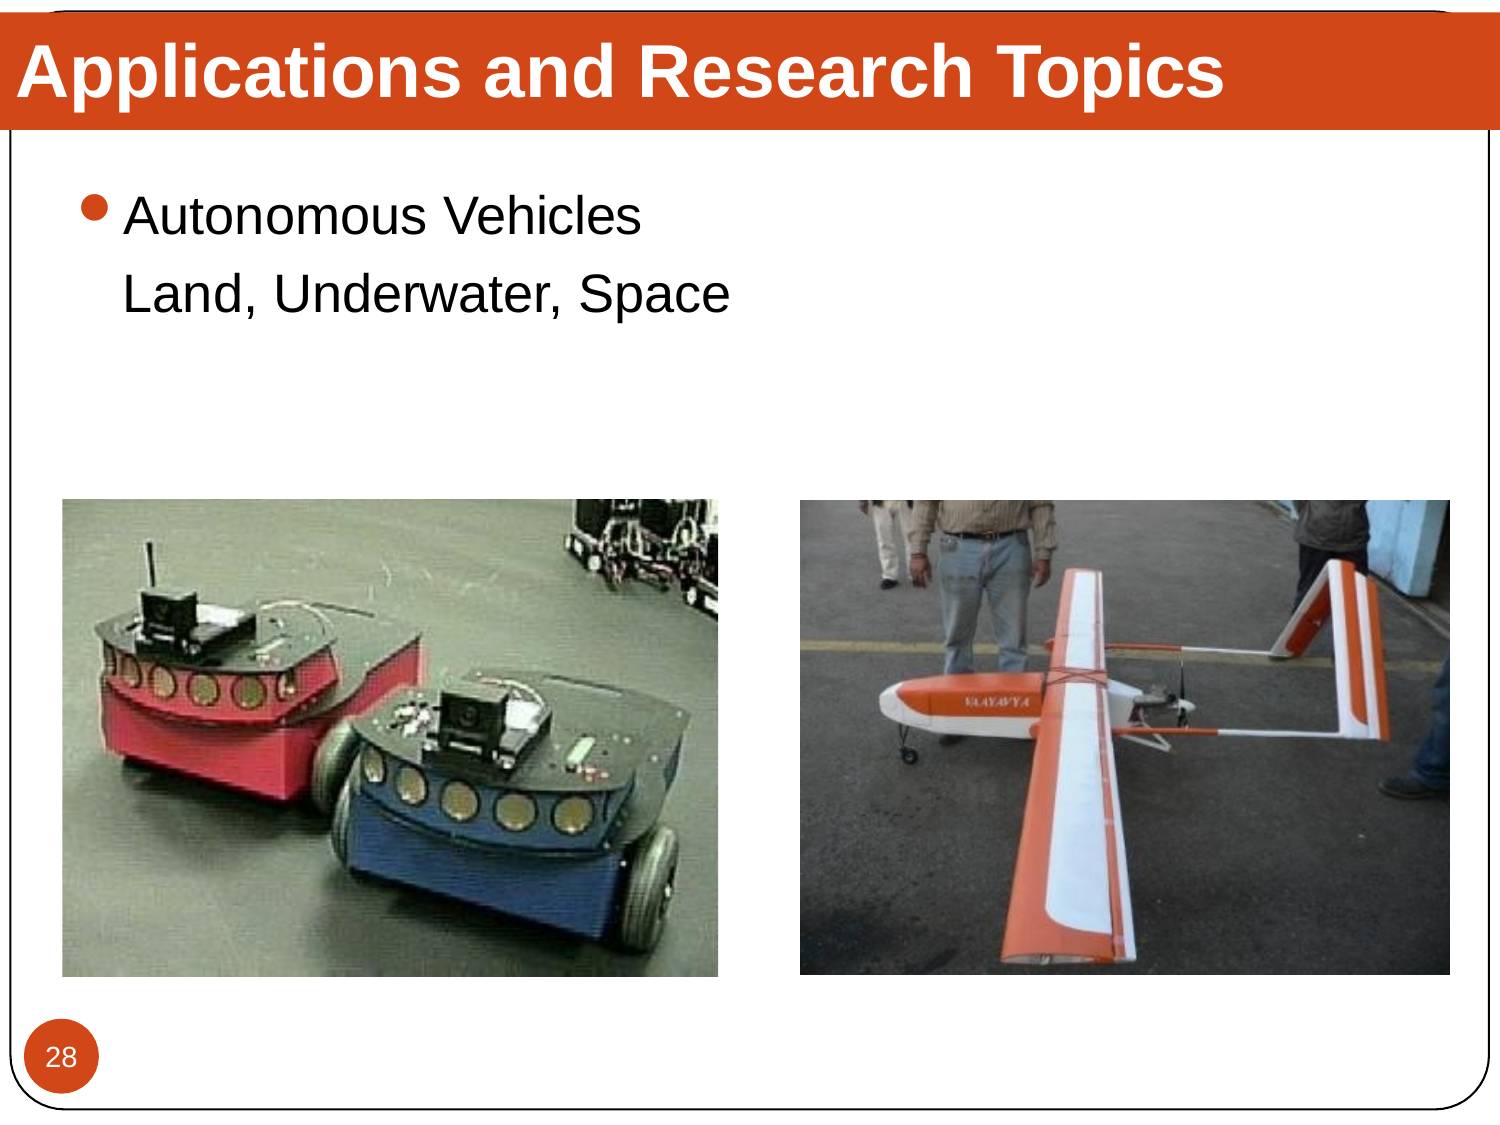

# Applications and Research Topics
Autonomous Vehicles  Land, Underwater, Space

28